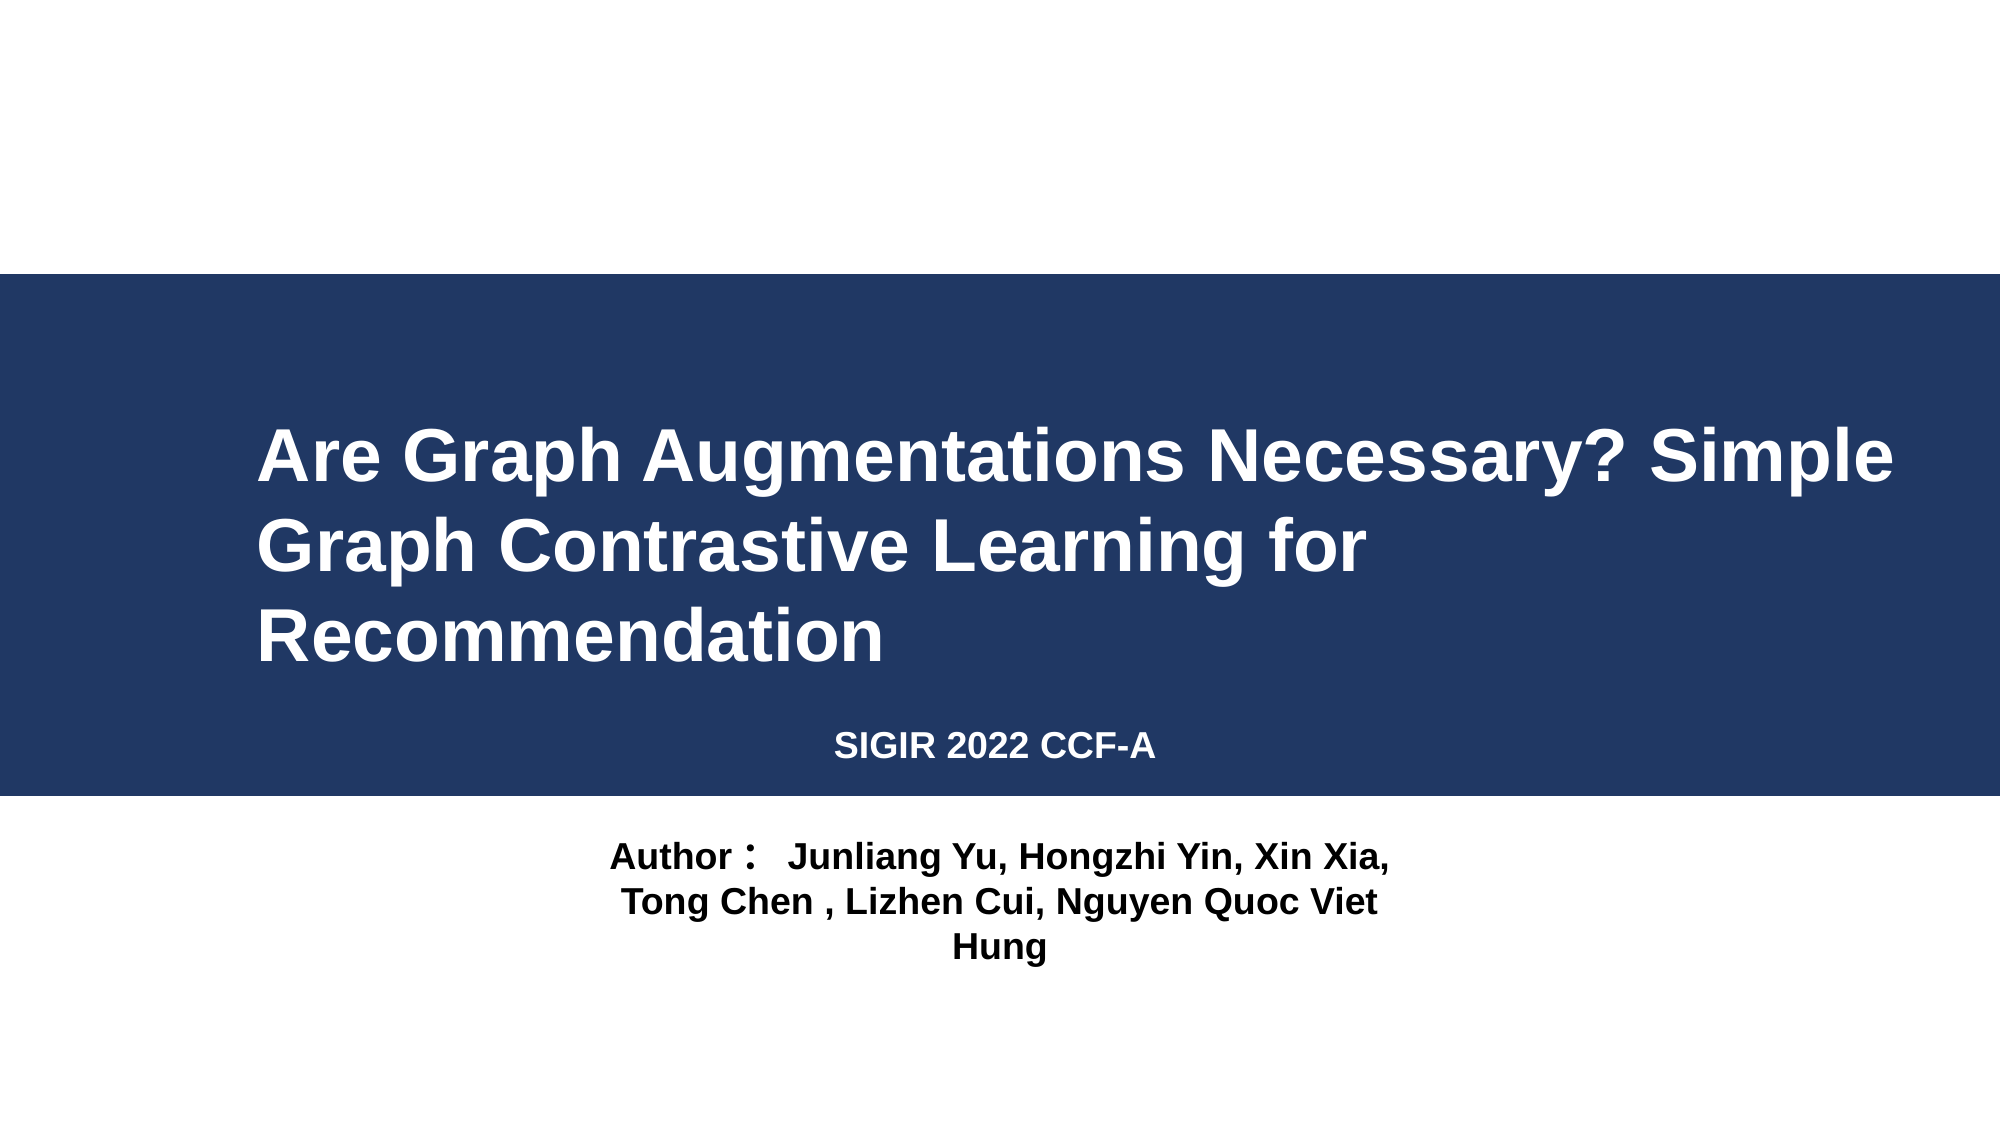

Are Graph Augmentations Necessary? Simple Graph Contrastive Learning for Recommendation

SIGIR 2022 CCF-A

Author：Junliang Yu, Hongzhi Yin, Xin Xia, Tong Chen , Lizhen Cui, Nguyen Quoc Viet Hung